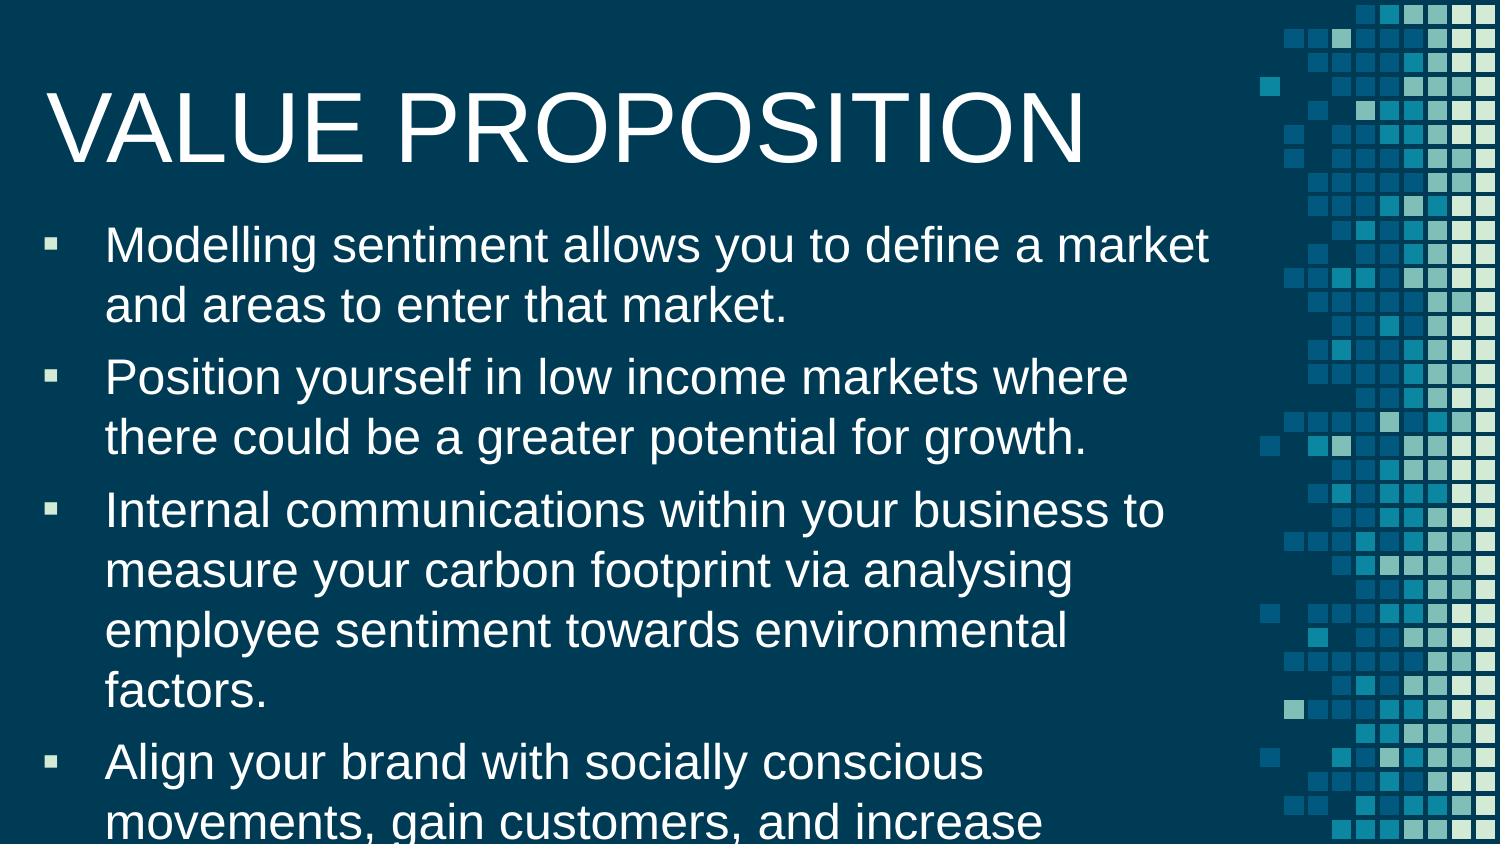

VALUE PROPOSITION
Modelling sentiment allows you to define a market and areas to enter that market.
Position yourself in low income markets where there could be a greater potential for growth.
Internal communications within your business to measure your carbon footprint via analysing employee sentiment towards environmental factors.
Align your brand with socially conscious movements, gain customers, and increase customer retention.